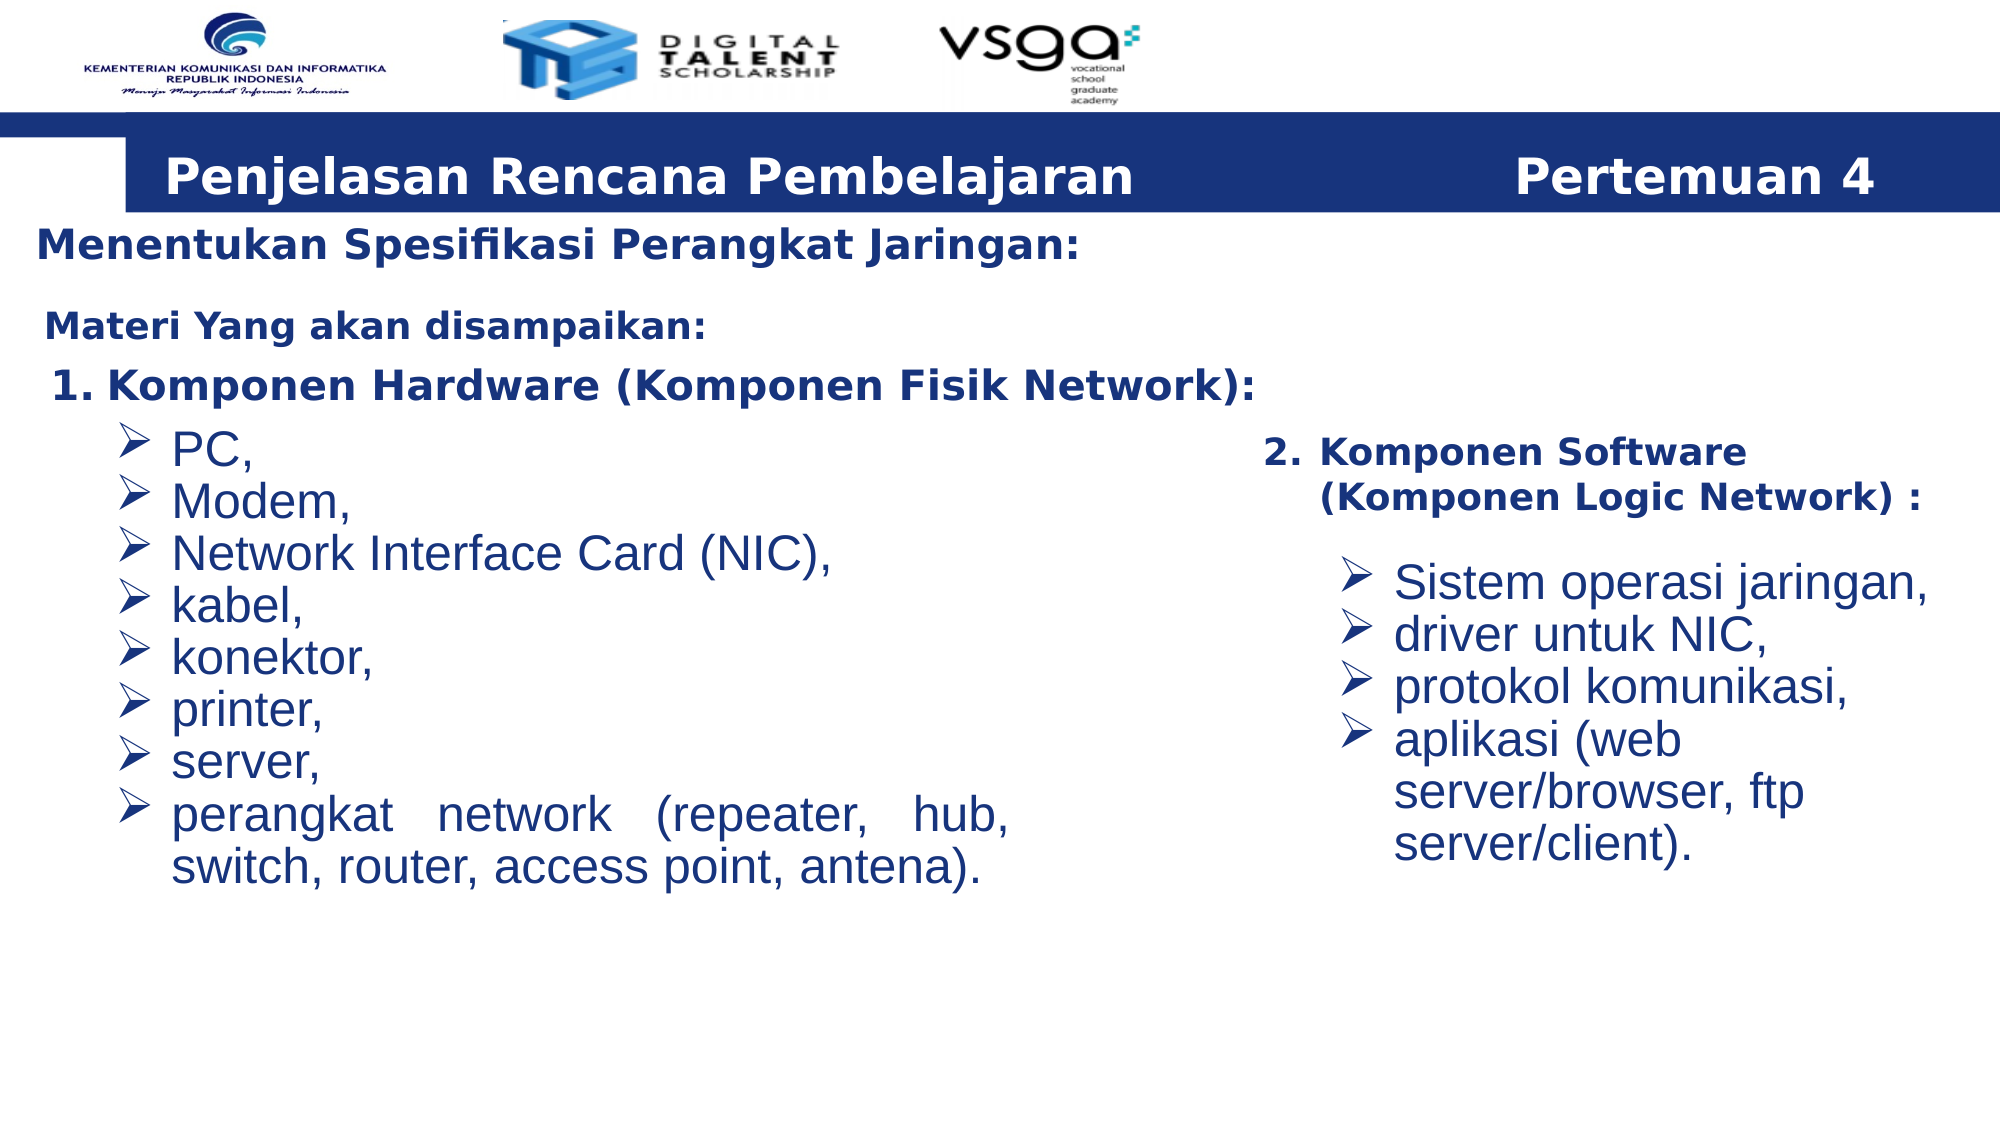

Penjelasan Rencana Pembelajaran 			Pertemuan 4
Menentukan Spesifikasi Perangkat Jaringan:

Materi Yang akan disampaikan:
Komponen Hardware (Komponen Fisik Network):
PC,
Modem,
Network Interface Card (NIC),
kabel,
konektor,
printer,
server,
perangkat network (repeater, hub, switch, router, access point, antena).
Komponen Software (Komponen Logic Network) :
Sistem operasi jaringan,
driver untuk NIC,
protokol komunikasi,
aplikasi (web server/browser, ftp server/client).